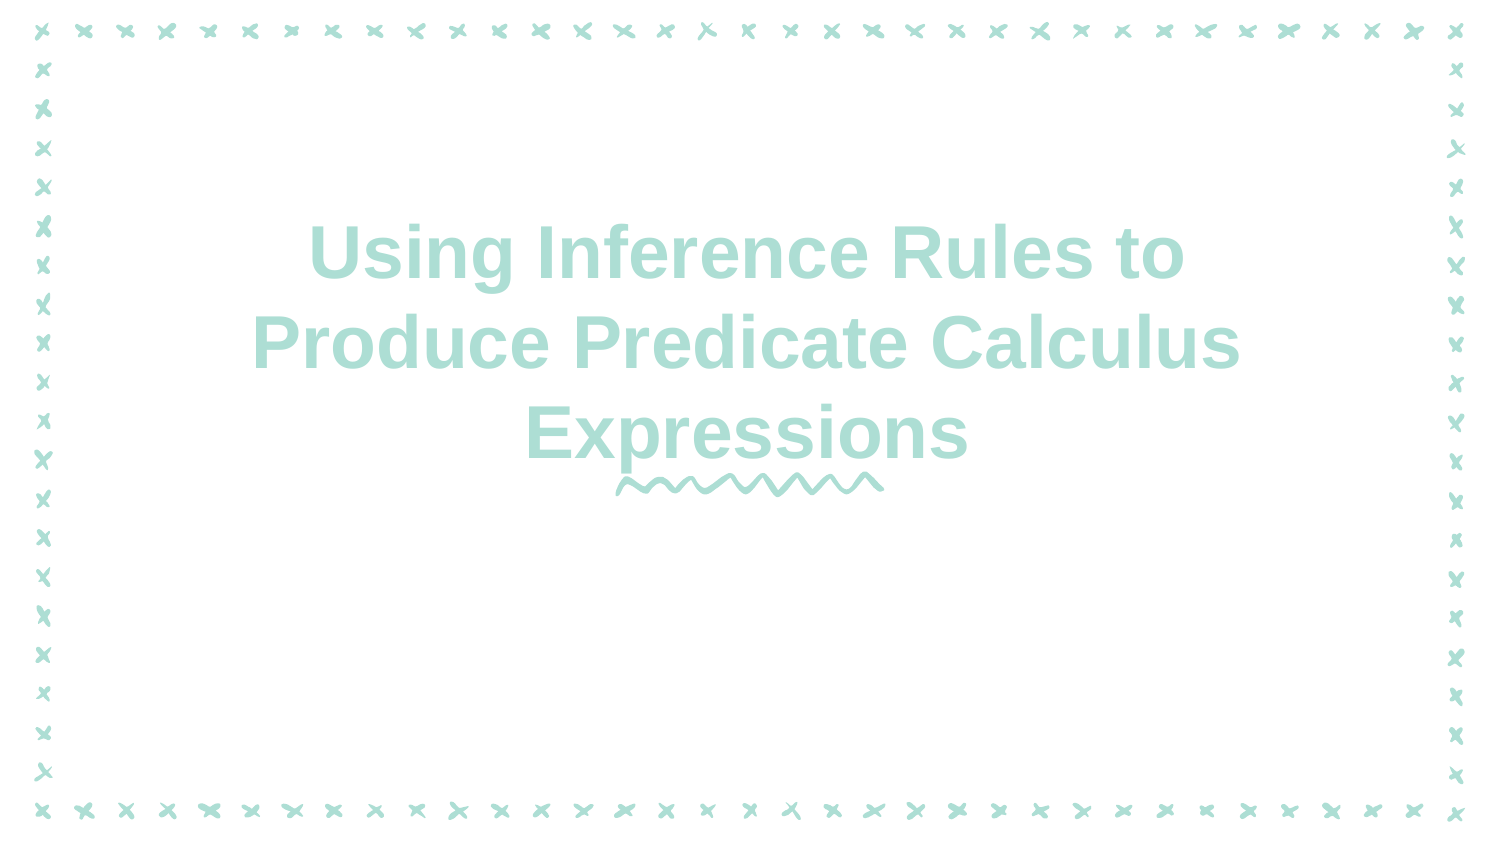

# Using Inference Rules to Produce Predicate Calculus Expressions